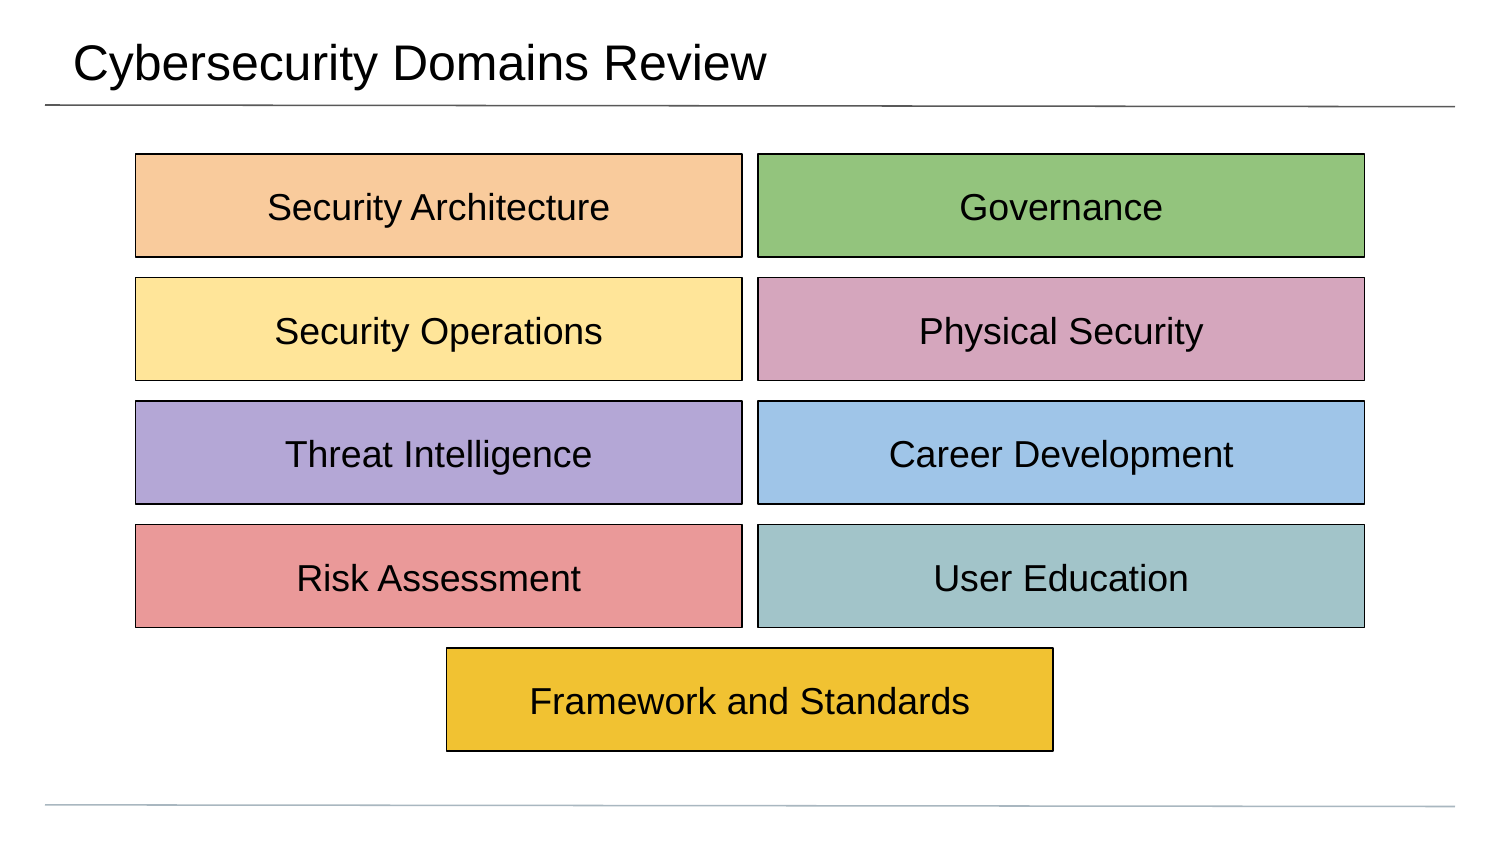

# Cybersecurity Domains Review
Security Architecture
Governance
Security Operations
Physical Security
Threat Intelligence
Career Development
Risk Assessment
User Education
Framework and Standards